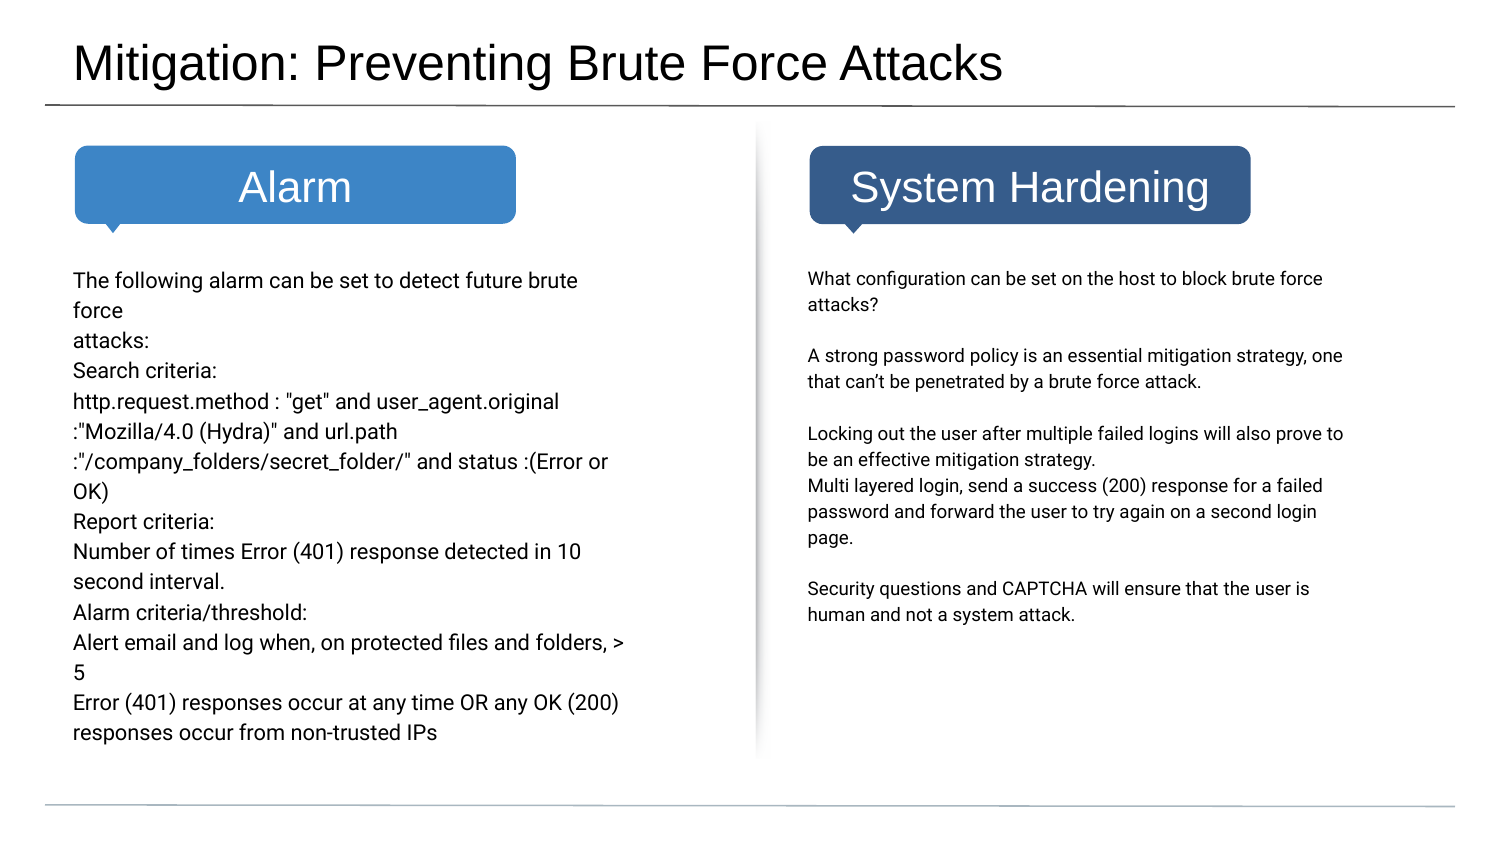

# Mitigation: Preventing Brute Force Attacks
The following alarm can be set to detect future brute force
attacks:
Search criteria:
http.request.method : "get" and user_agent.original
:"Mozilla/4.0 (Hydra)" and url.path
:"/company_folders/secret_folder/" and status :(Error or
OK)
Report criteria:
Number of times Error (401) response detected in 10
second interval.
Alarm criteria/threshold:
Alert email and log when, on protected files and folders, > 5
Error (401) responses occur at any time OR any OK (200)
responses occur from non-trusted IPs

What configuration can be set on the host to block brute force attacks?

A strong password policy is an essential mitigation strategy, one that can’t be penetrated by a brute force attack.

Locking out the user after multiple failed logins will also prove to be an effective mitigation strategy.
Multi layered login, send a success (200) response for a failed
password and forward the user to try again on a second login
page.

Security questions and CAPTCHA will ensure that the user is human and not a system attack.